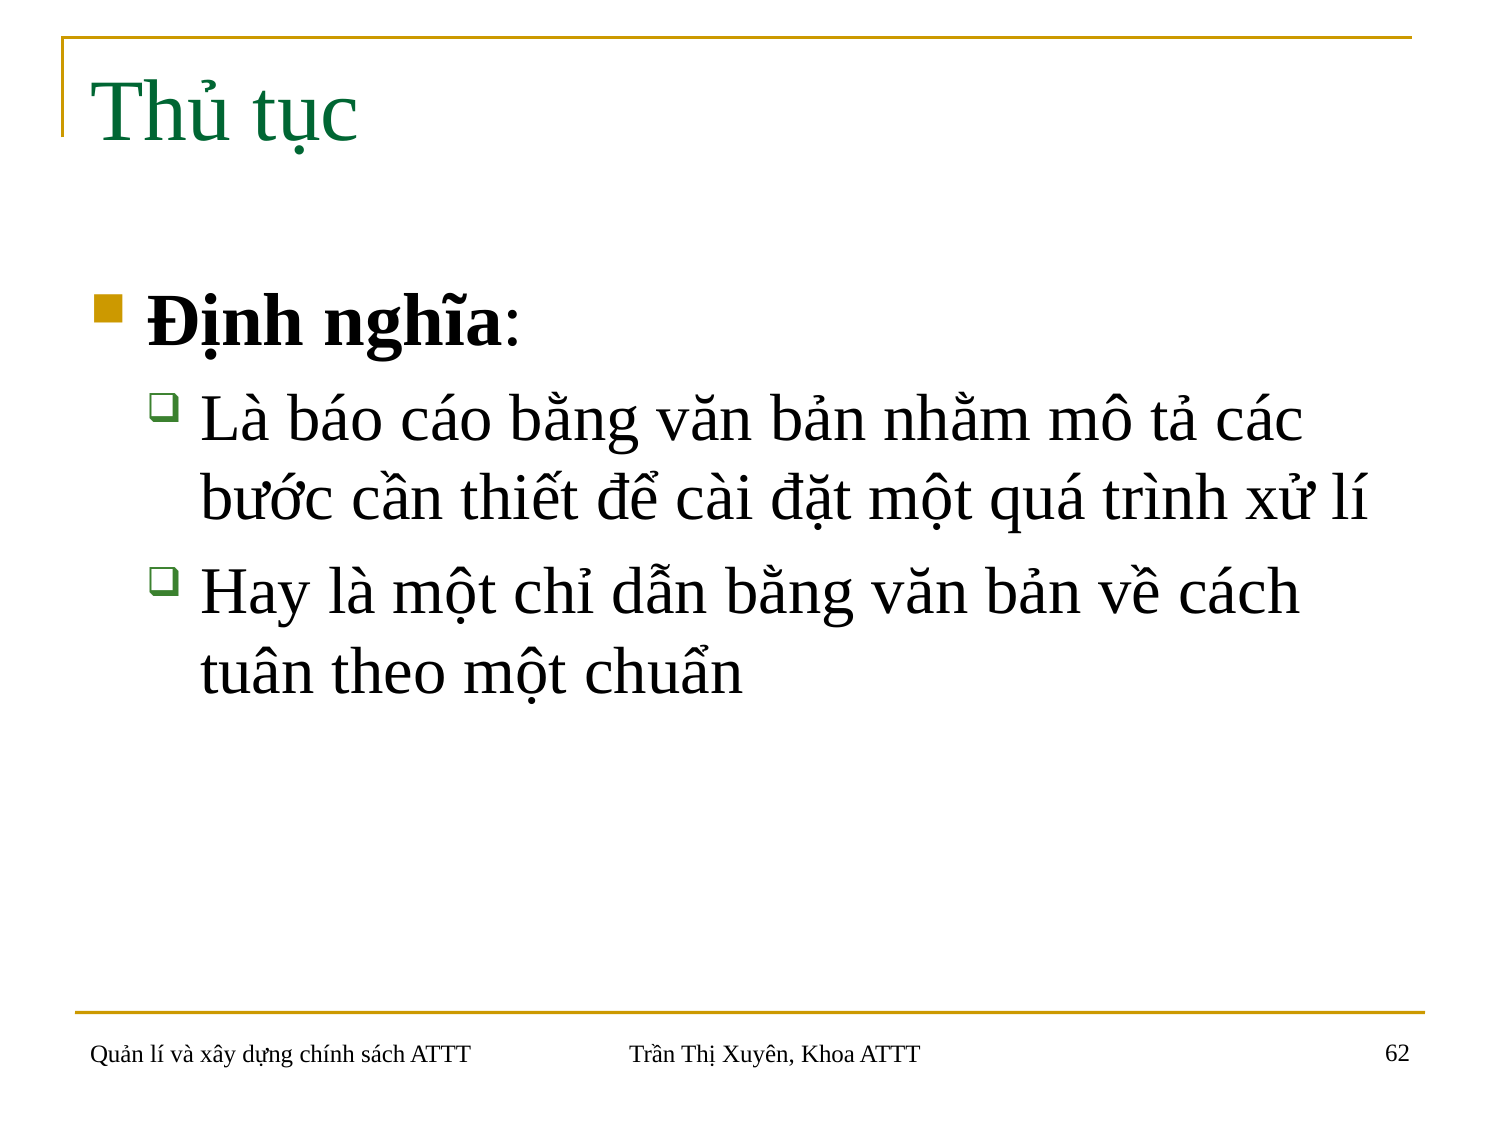

# Thủ tục
Định nghĩa:
Là báo cáo bằng văn bản nhằm mô tả các bước cần thiết để cài đặt một quá trình xử lí
Hay là một chỉ dẫn bằng văn bản về cách tuân theo một chuẩn
62
Quản lí và xây dựng chính sách ATTT
Trần Thị Xuyên, Khoa ATTT